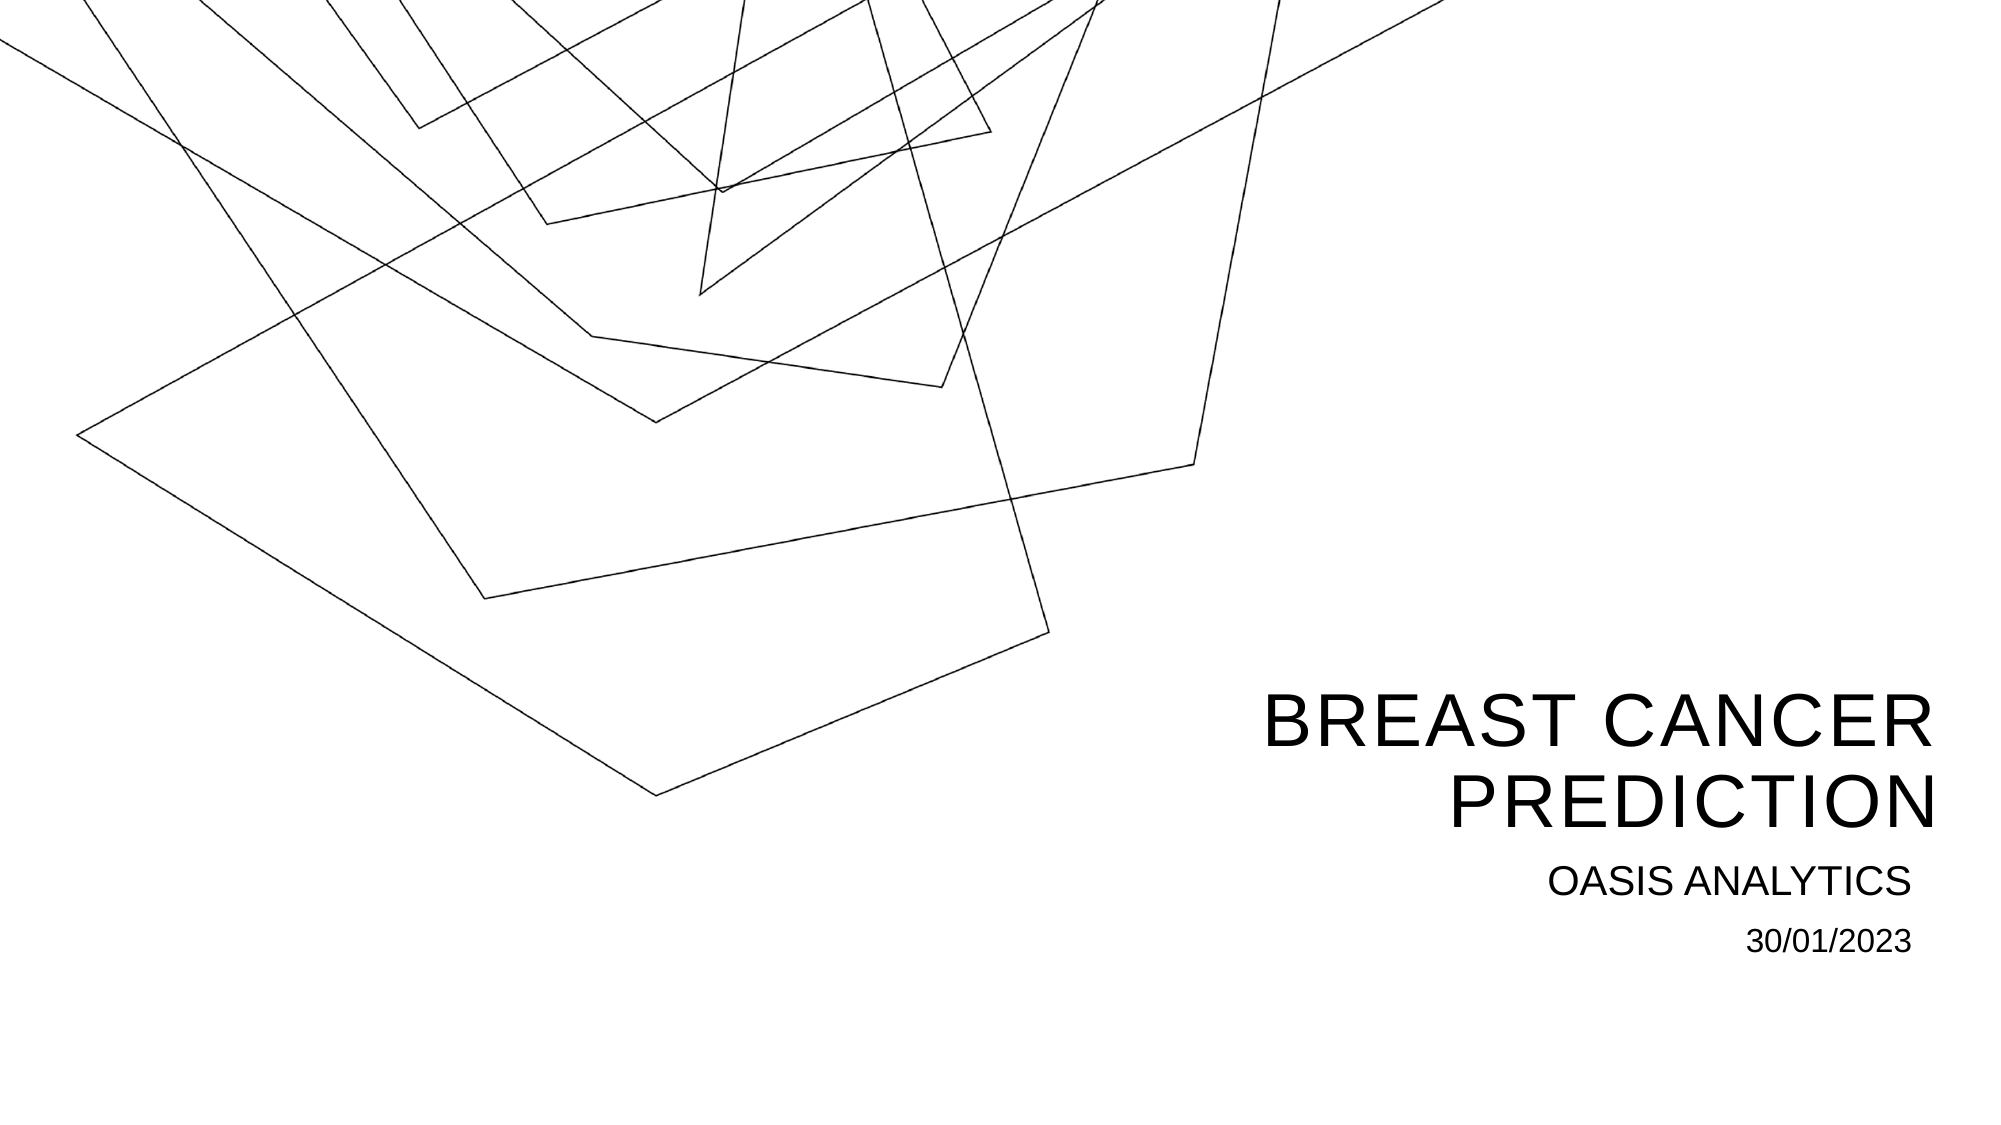

# Breast Cancer Prediction
OASIS ANALYTICS
30/01/2023